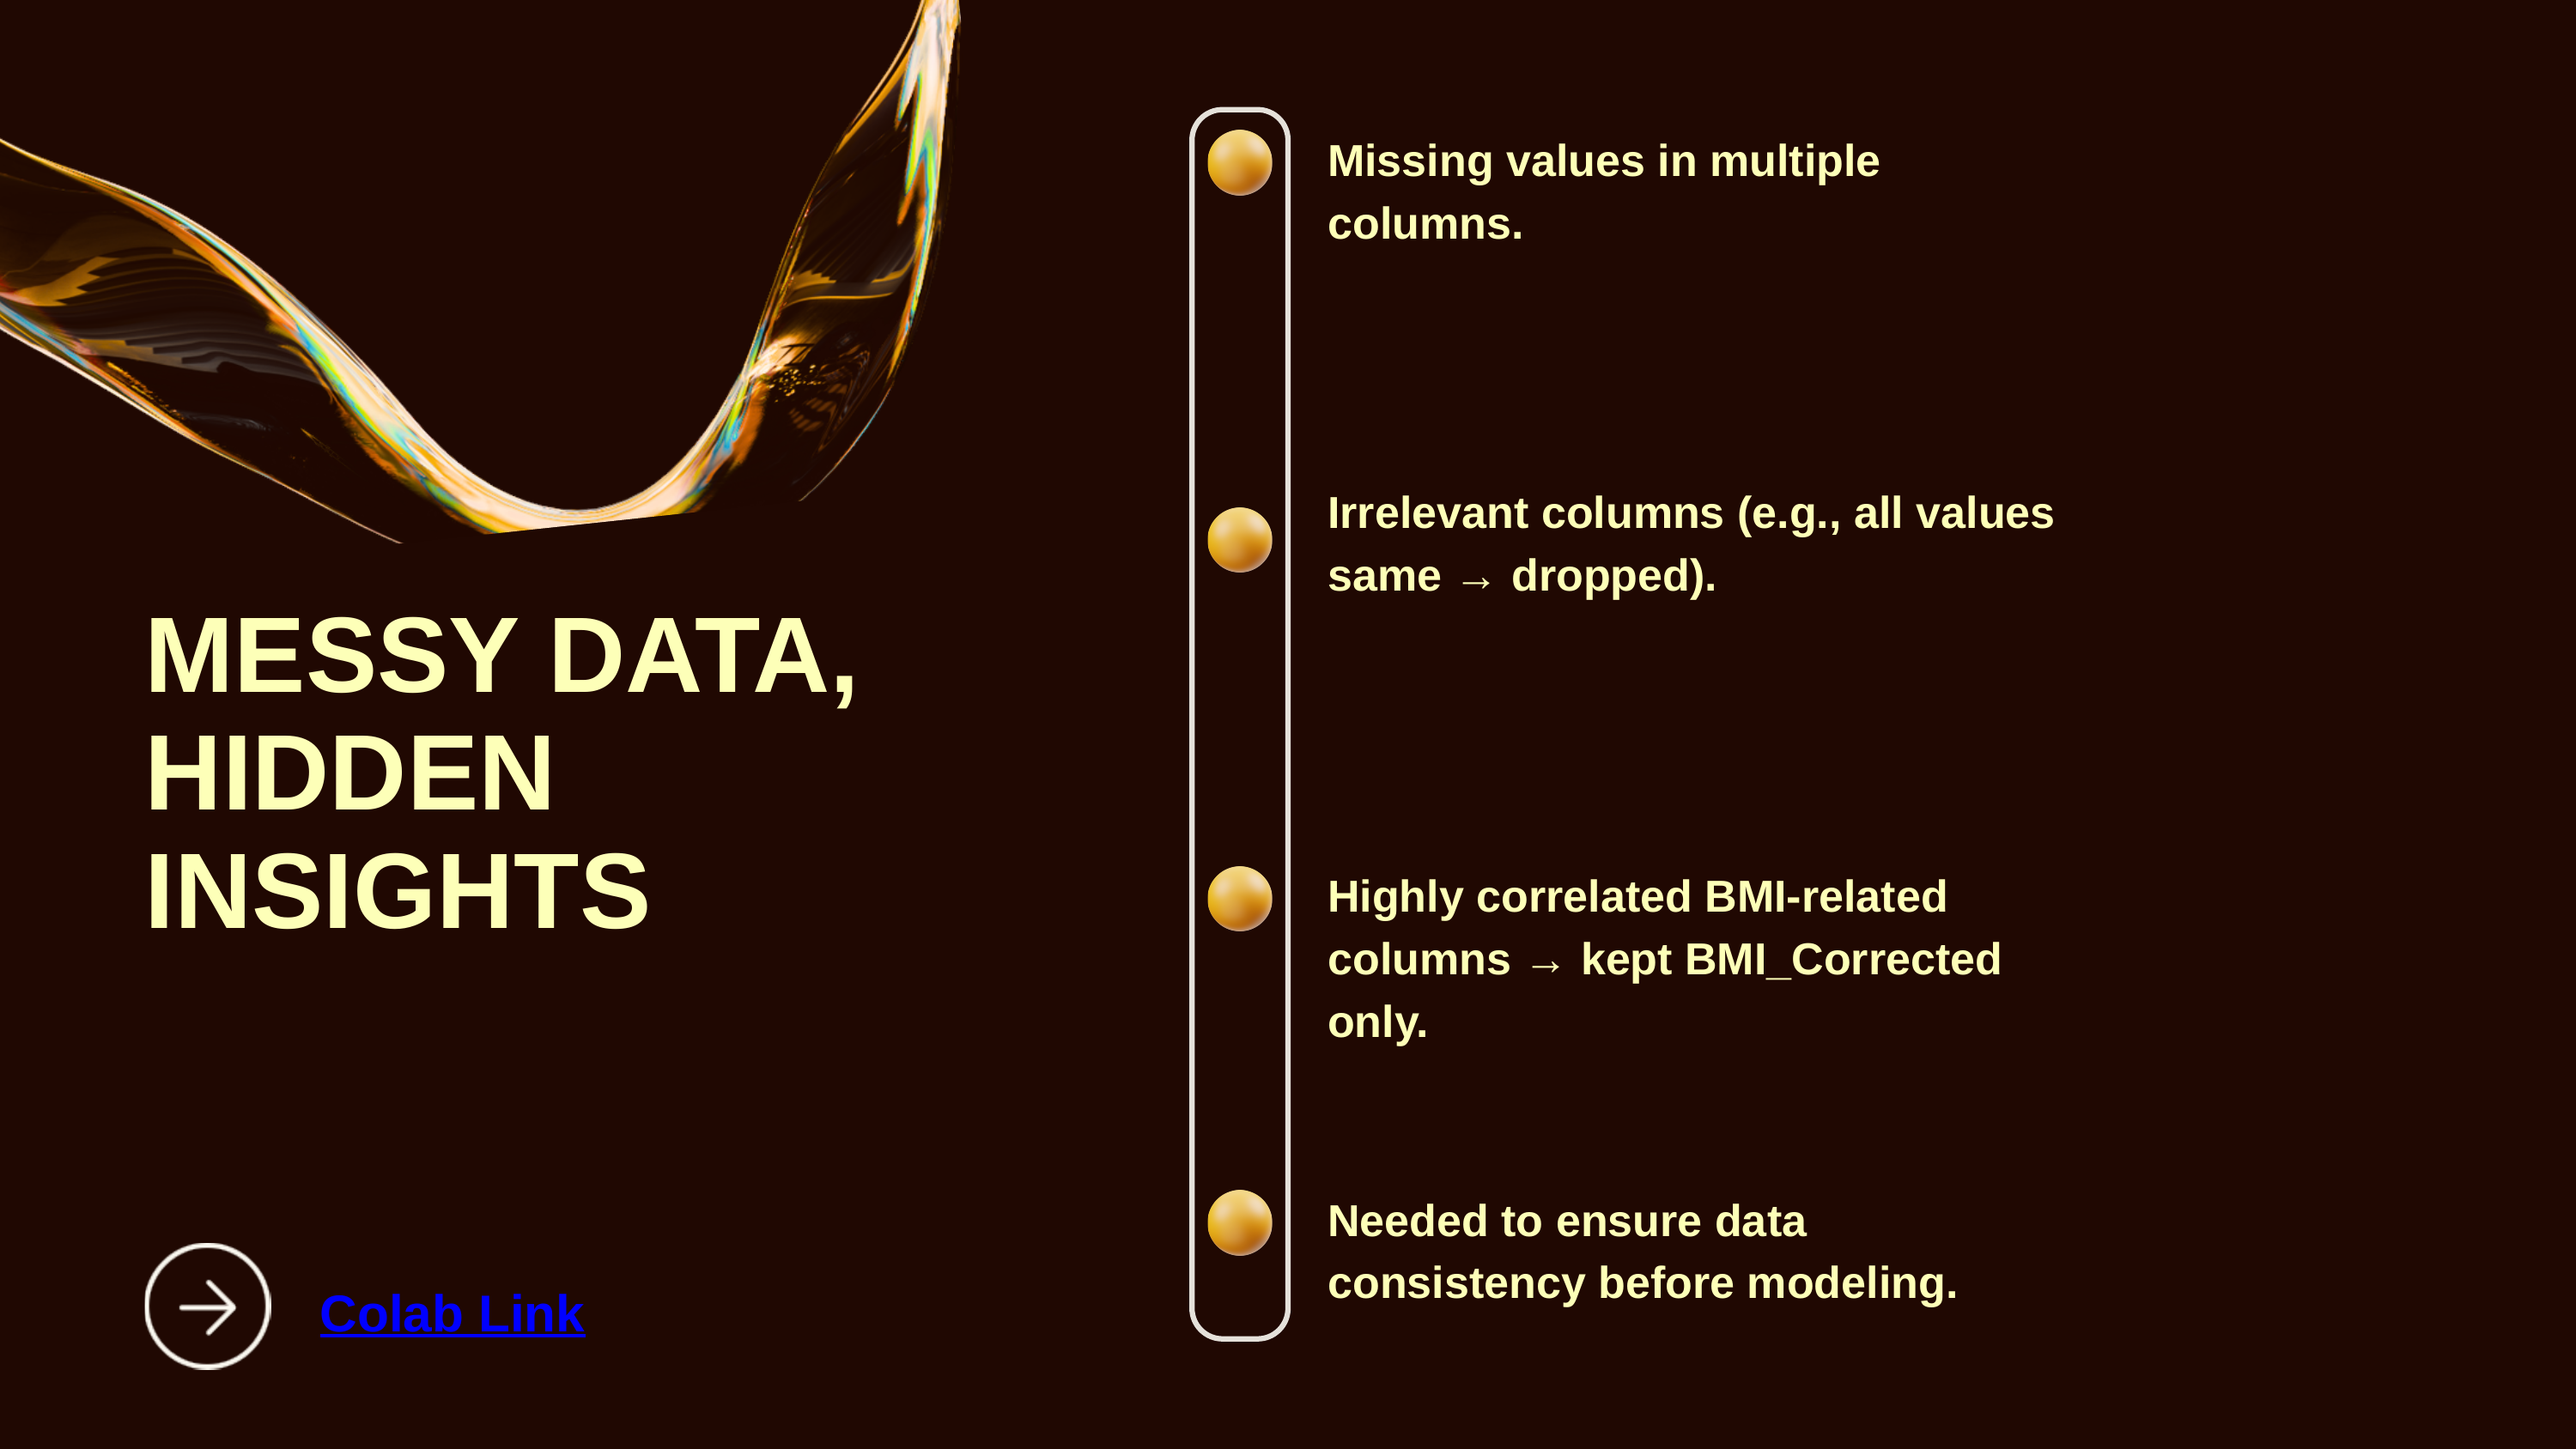

Missing values in multiple columns.

Irrelevant columns (e.g., all values same → dropped).

MESSY DATA, HIDDEN INSIGHTS

Highly correlated BMI-related columns → kept BMI_Corrected only.

Needed to ensure data consistency before modeling.

Colab Link